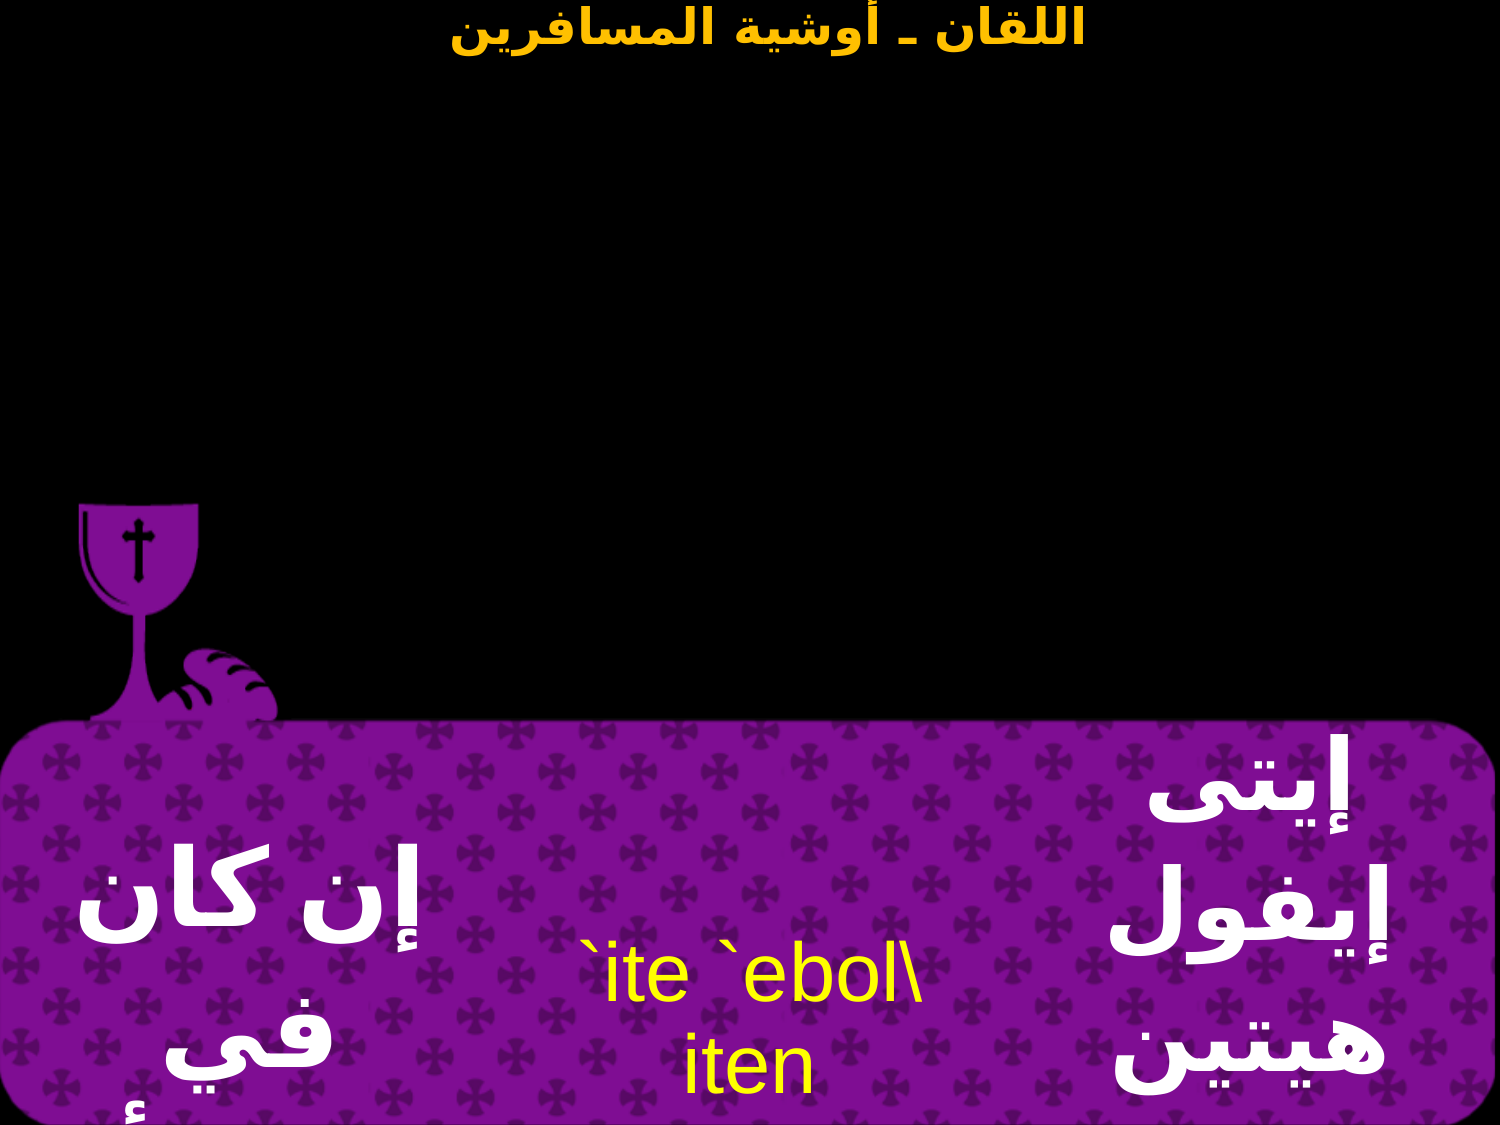

| إن كان في البحر أو الأنهار | `ite `ebol\iten `viom> ie niiarwou | إيتى إيفول هيتين إفيوم بى نى ياروؤو |
| --- | --- | --- |